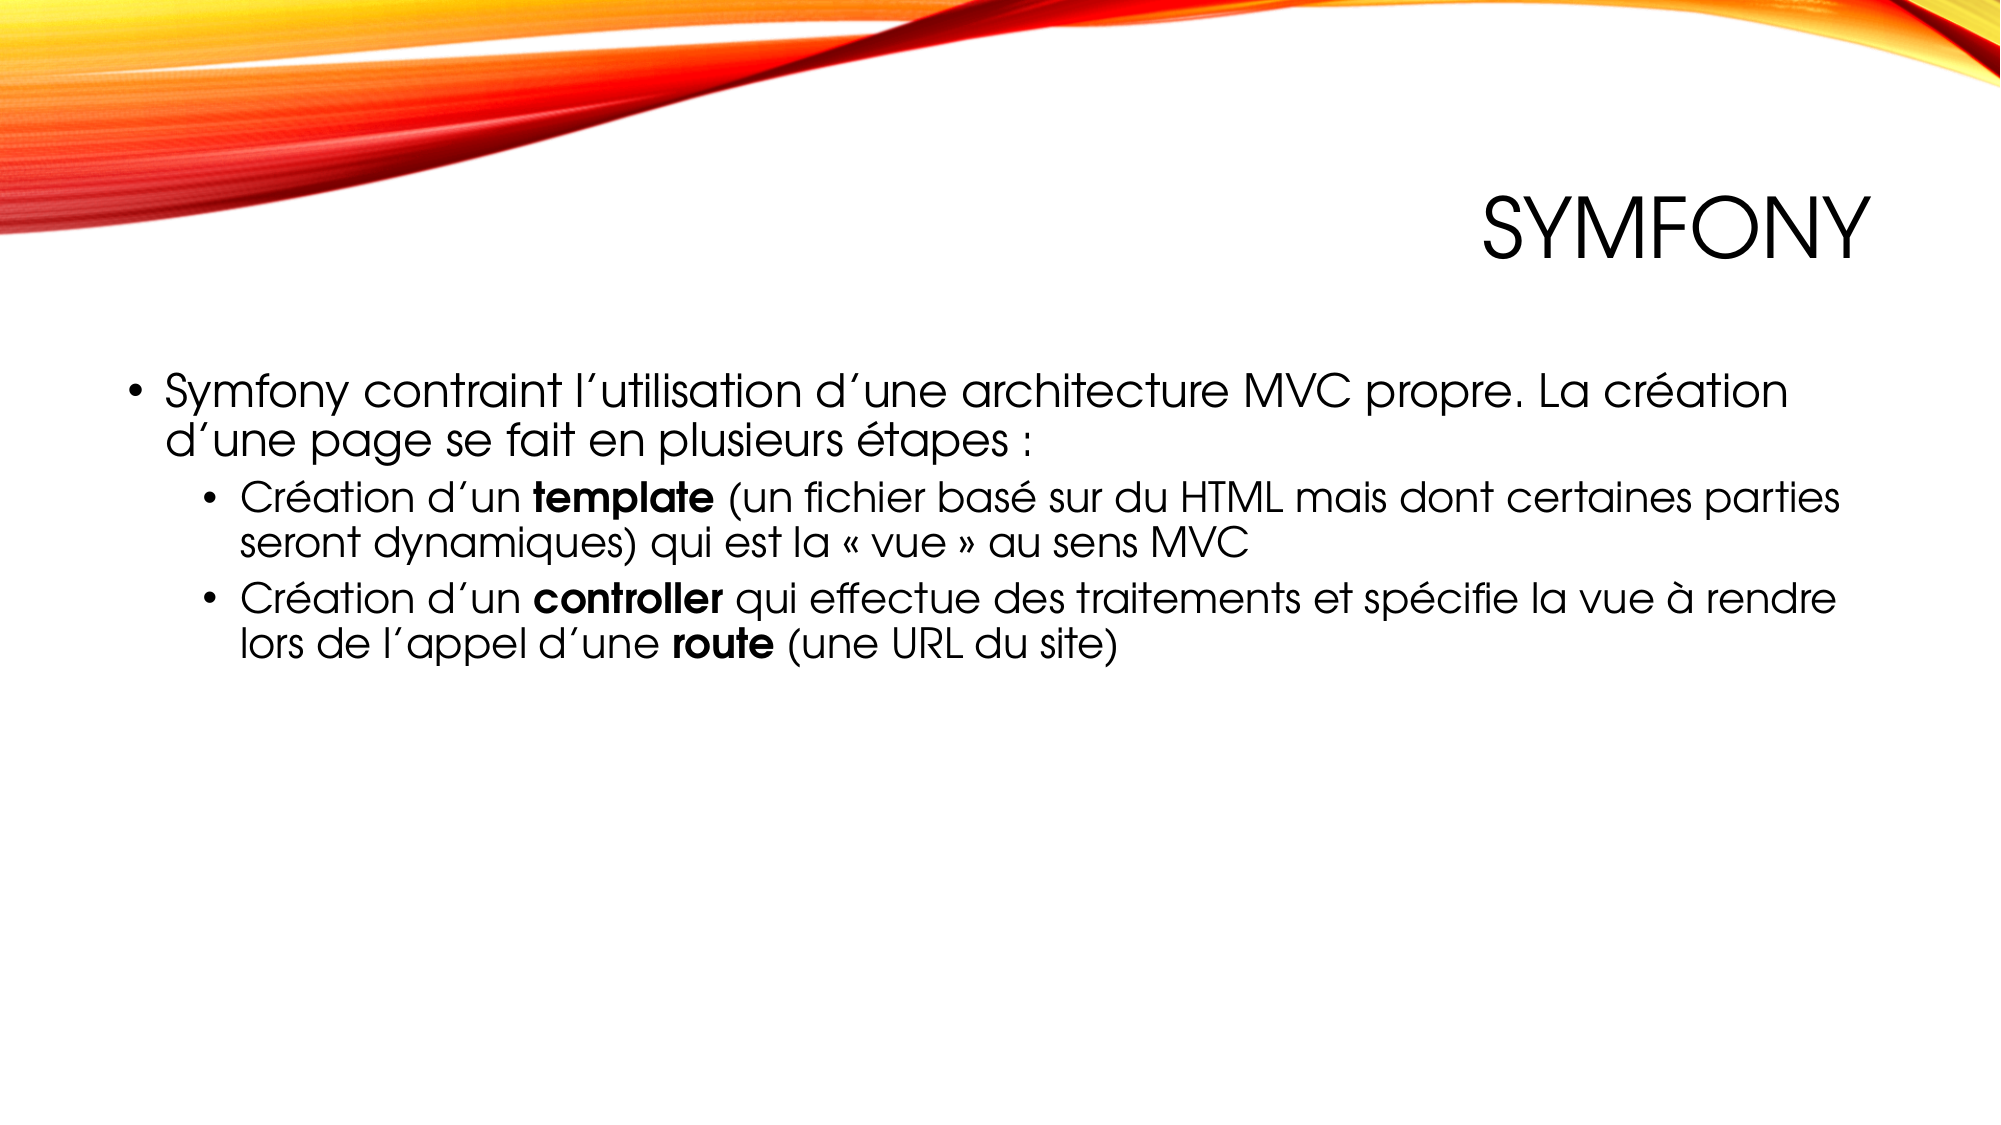

# Symfony
Symfony contraint l’utilisation d’une architecture MVC propre. La création d’une page se fait en plusieurs étapes :
Création d’un template (un fichier basé sur du HTML mais dont certaines parties seront dynamiques) qui est la « vue » au sens MVC
Création d’un controller qui effectue des traitements et spécifie la vue à rendre lors de l’appel d’une route (une URL du site)